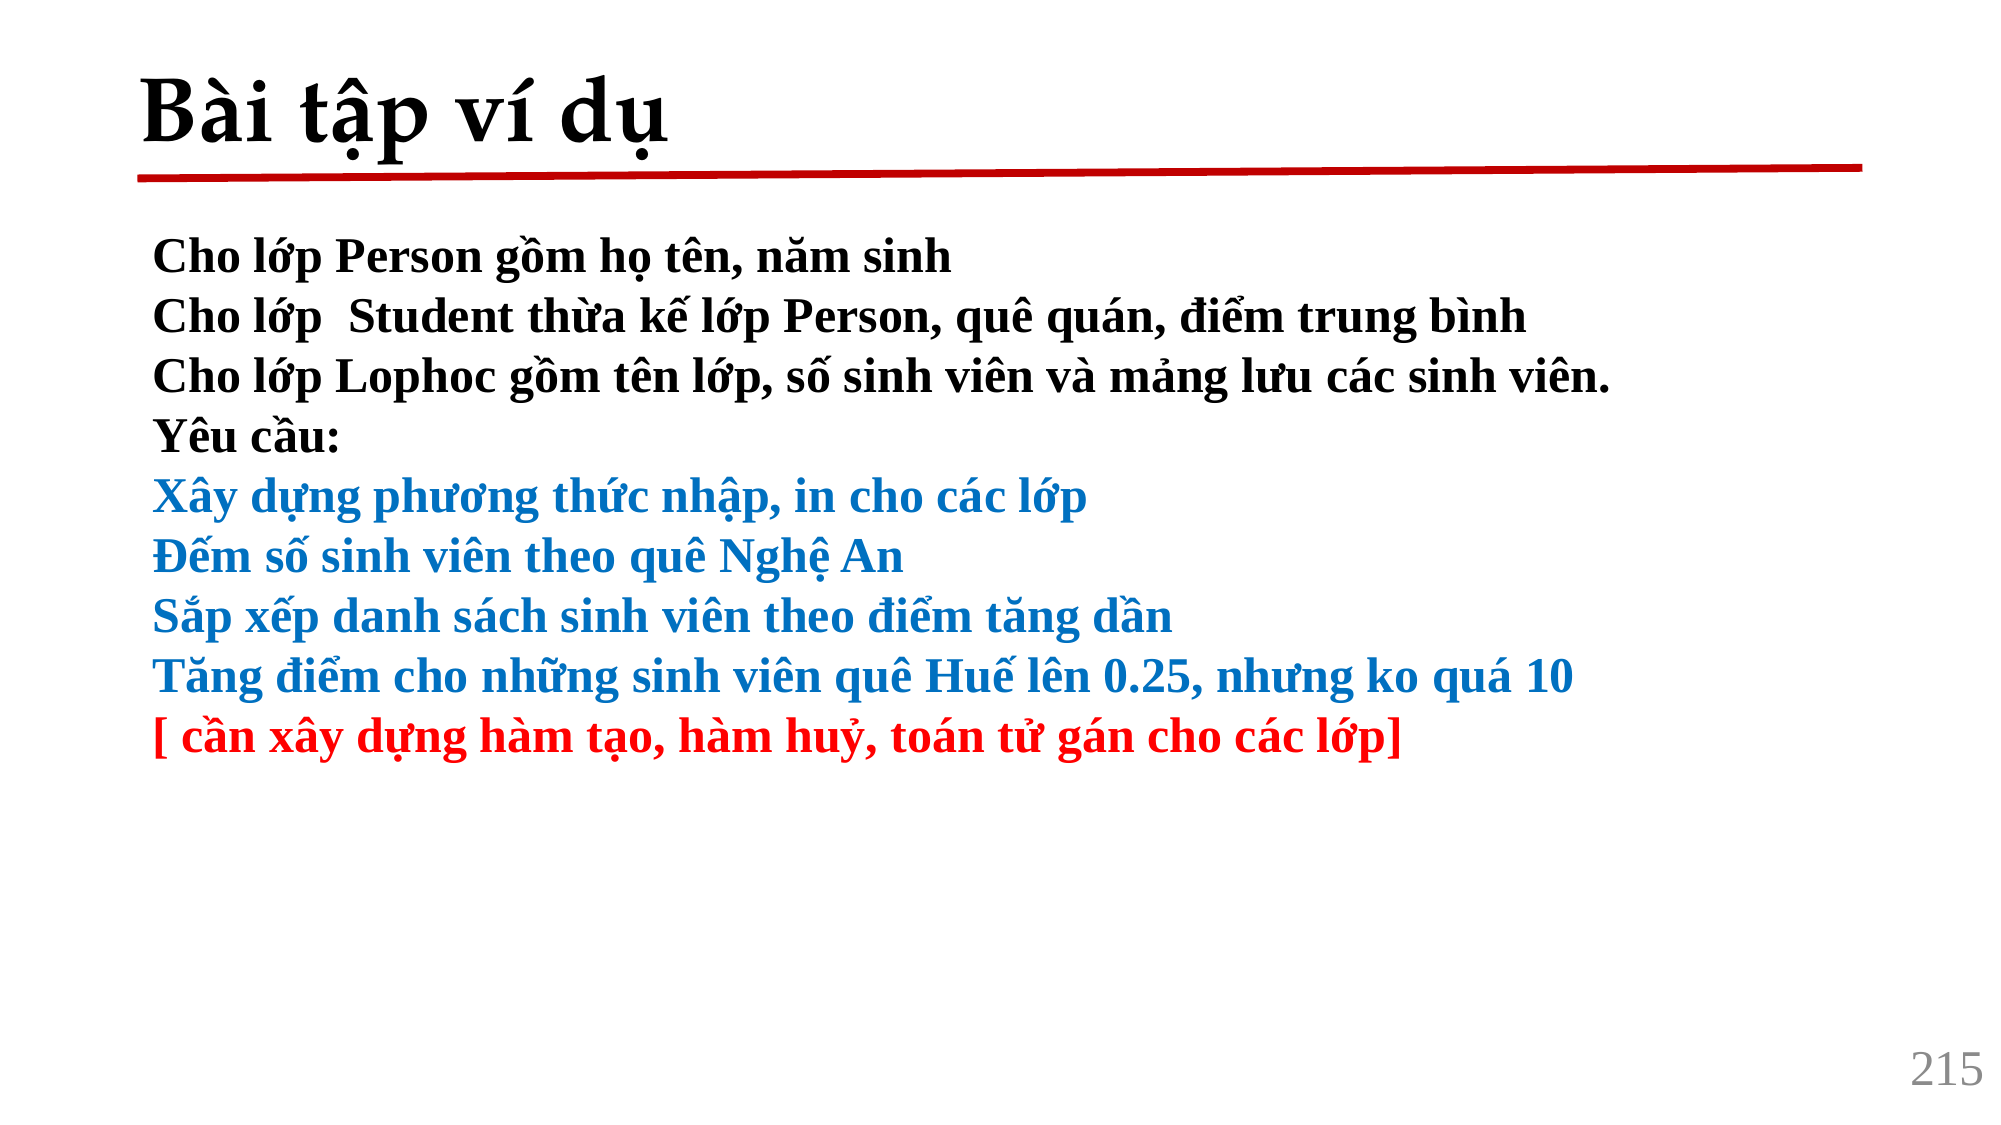

# Bài tập ví dụ
Cho lớp Person gồm họ tên, năm sinh
Cho lớp  Student thừa kế lớp Person, quê quán, điểm trung bình
Cho lớp Lophoc gồm tên lớp, số sinh viên và mảng lưu các sinh viên.
Yêu cầu:
Xây dựng phương thức nhập, in cho các lớp
Đếm số sinh viên theo quê Nghệ An
Sắp xếp danh sách sinh viên theo điểm tăng dần
Tăng điểm cho những sinh viên quê Huế lên 0.25, nhưng ko quá 10
[ cần xây dựng hàm tạo, hàm huỷ, toán tử gán cho các lớp]

215